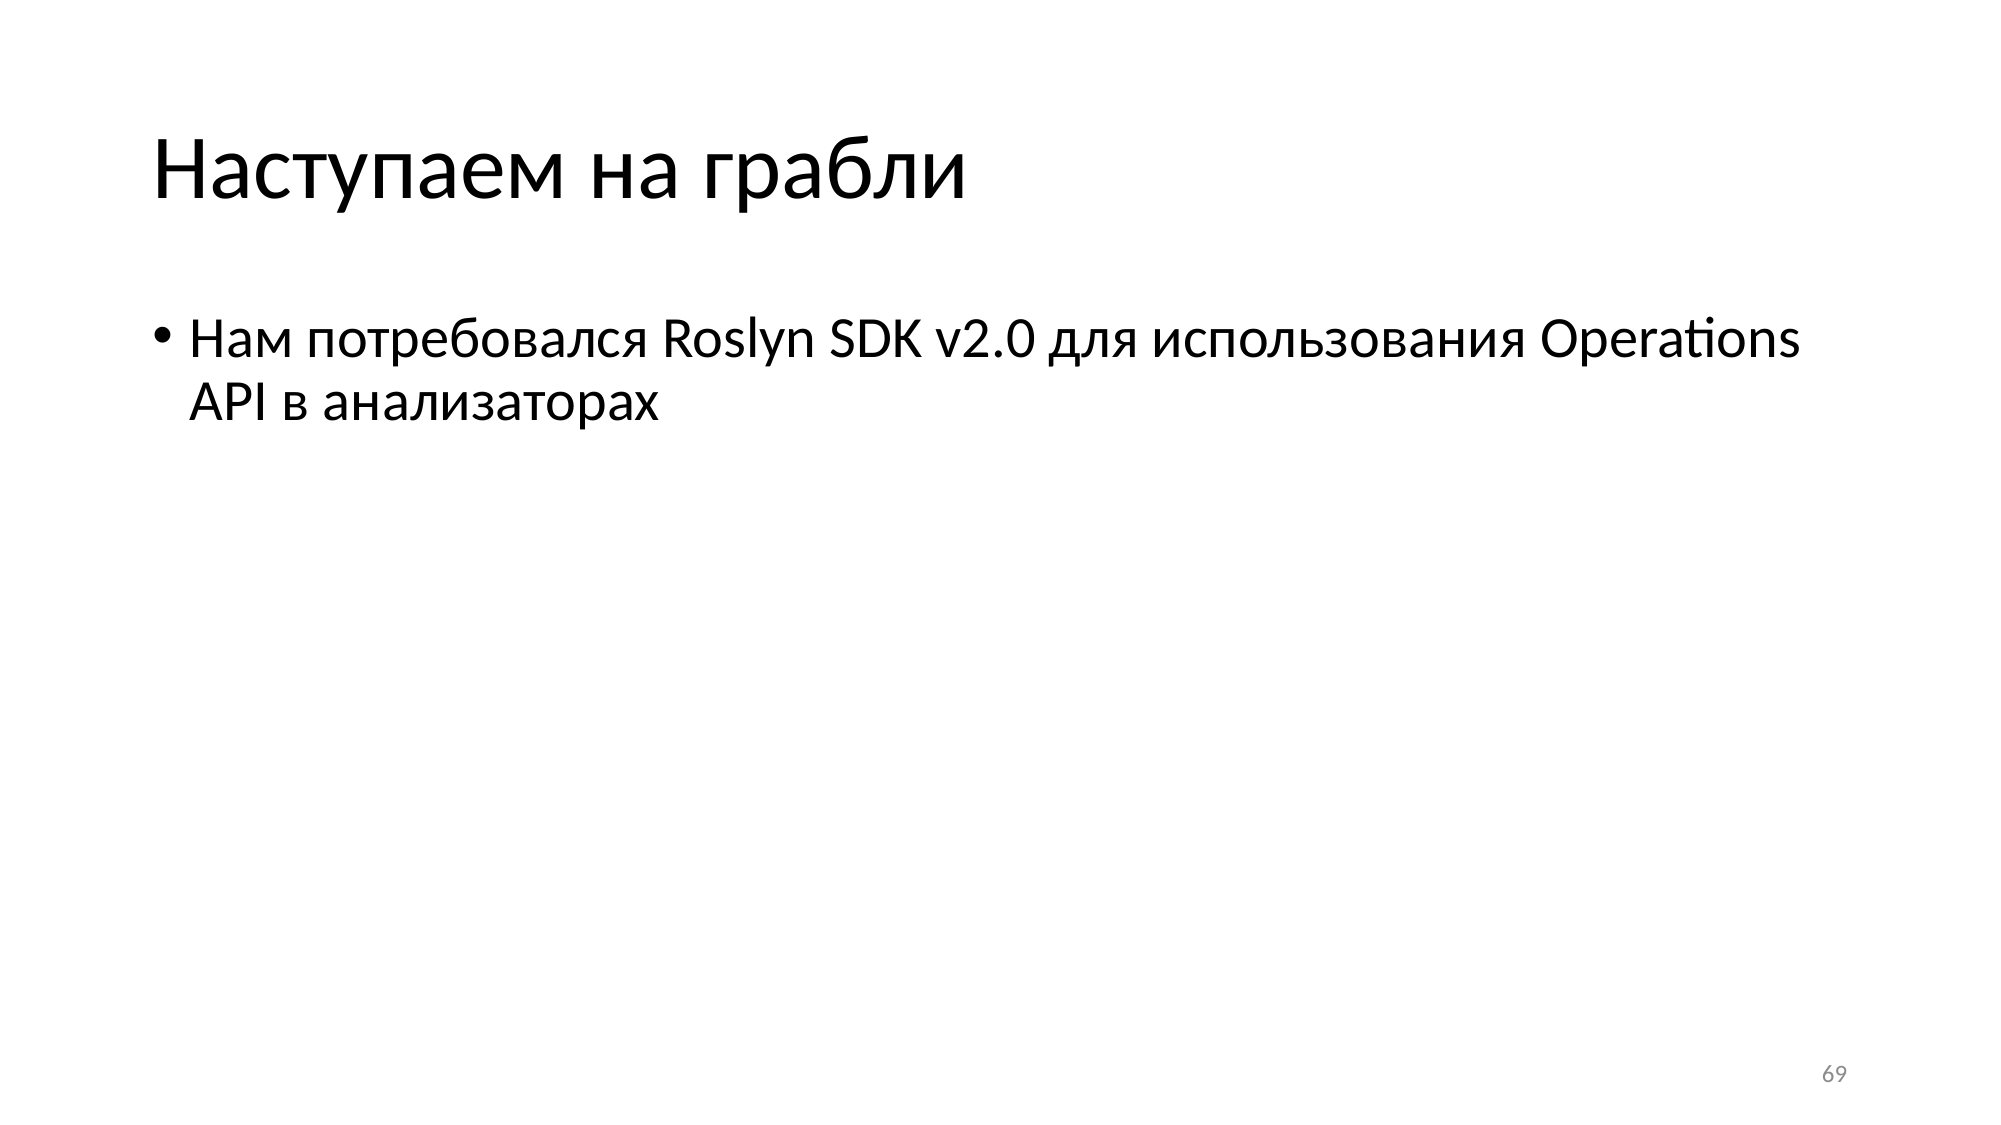

# Наступаем на грабли
Нам потребовался Roslyn SDK v2.0 для использования Operations API в анализаторах
69